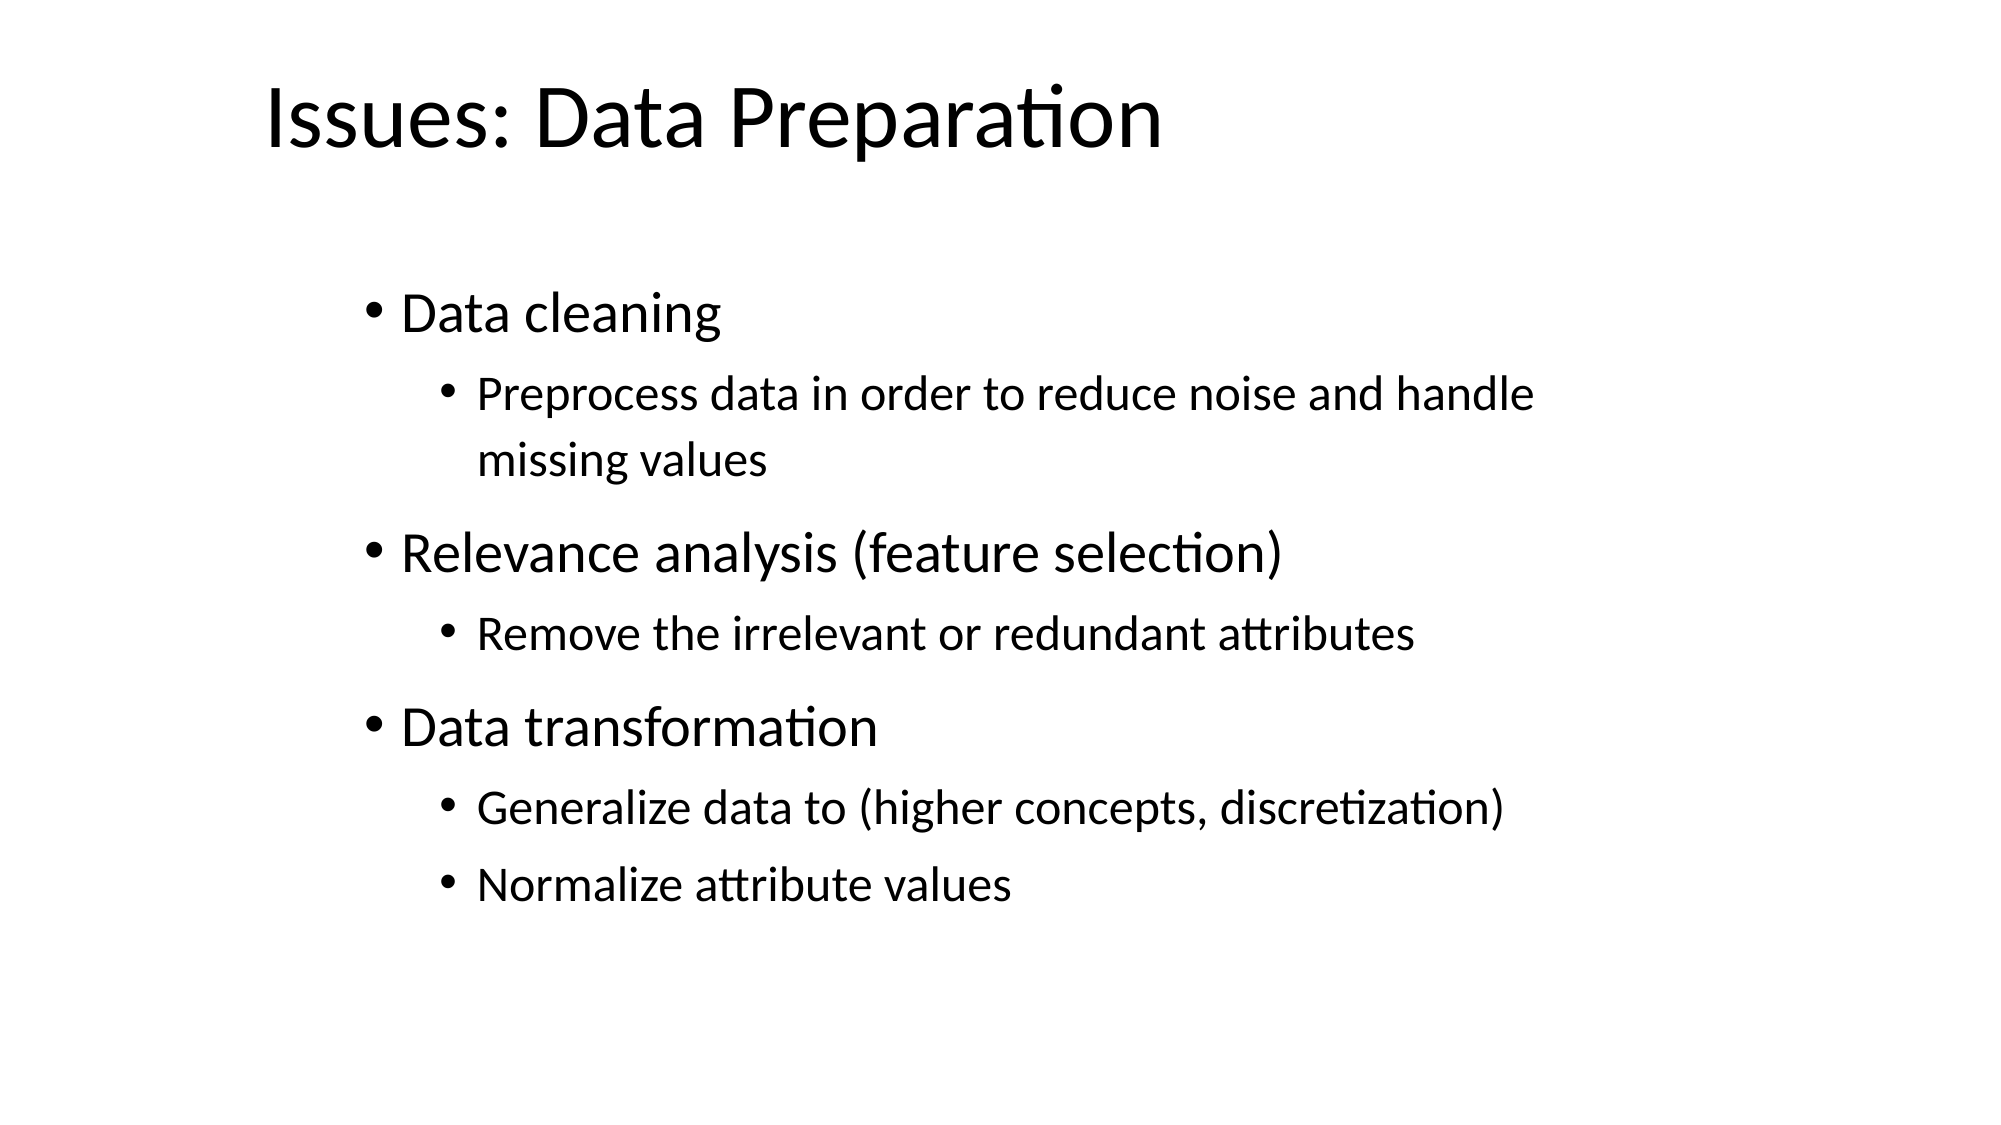

Issues: Data Preparation
Data cleaning
Preprocess data in order to reduce noise and handle missing values
Relevance analysis (feature selection)
Remove the irrelevant or redundant attributes
Data transformation
Generalize data to (higher concepts, discretization)
Normalize attribute values